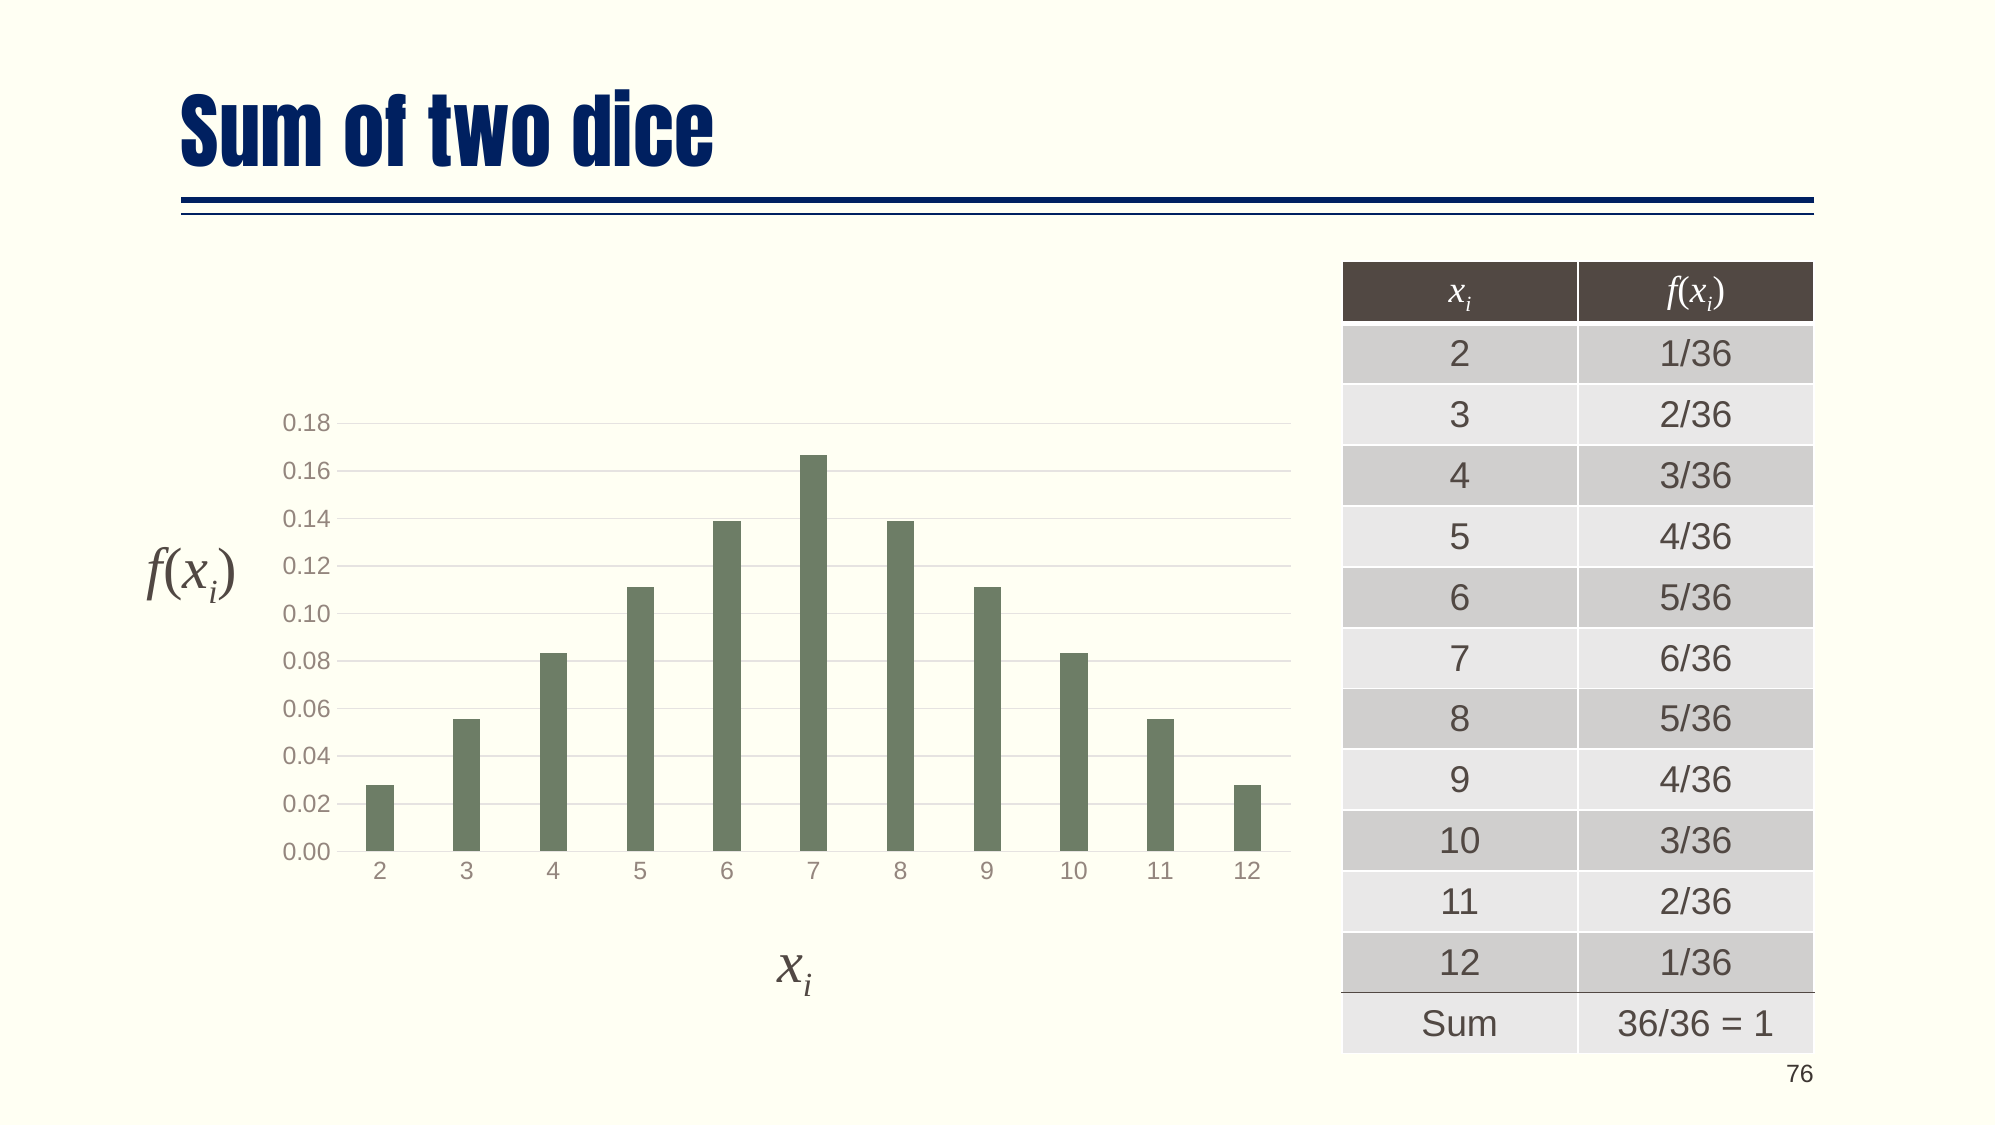

# Sum of two dice
| xi | f(xi) |
| --- | --- |
| 2 | 1/36 |
| 3 | 2/36 |
| 4 | 3/36 |
| 5 | 4/36 |
| 6 | 5/36 |
| 7 | 6/36 |
| 8 | 5/36 |
| 9 | 4/36 |
| 10 | 3/36 |
| 11 | 2/36 |
| 12 | 1/36 |
| Sum | 36/36 = 1 |

### Chart

| Category | f(xi) |
|---|---|
| 2 | 0.027777777777777776 |
| 3 | 0.05555555555555555 |
| 4 | 0.08333333333333333 |
| 5 | 0.1111111111111111 |
| 6 | 0.1388888888888889 |
| 7 | 0.16666666666666666 |
| 8 | 0.1388888888888889 |
| 9 | 0.1111111111111111 |
| 10 | 0.08333333333333333 |
| 11 | 0.05555555555555555 |
| 12 | 0.027777777777777776 |
f(xi)
xi
76